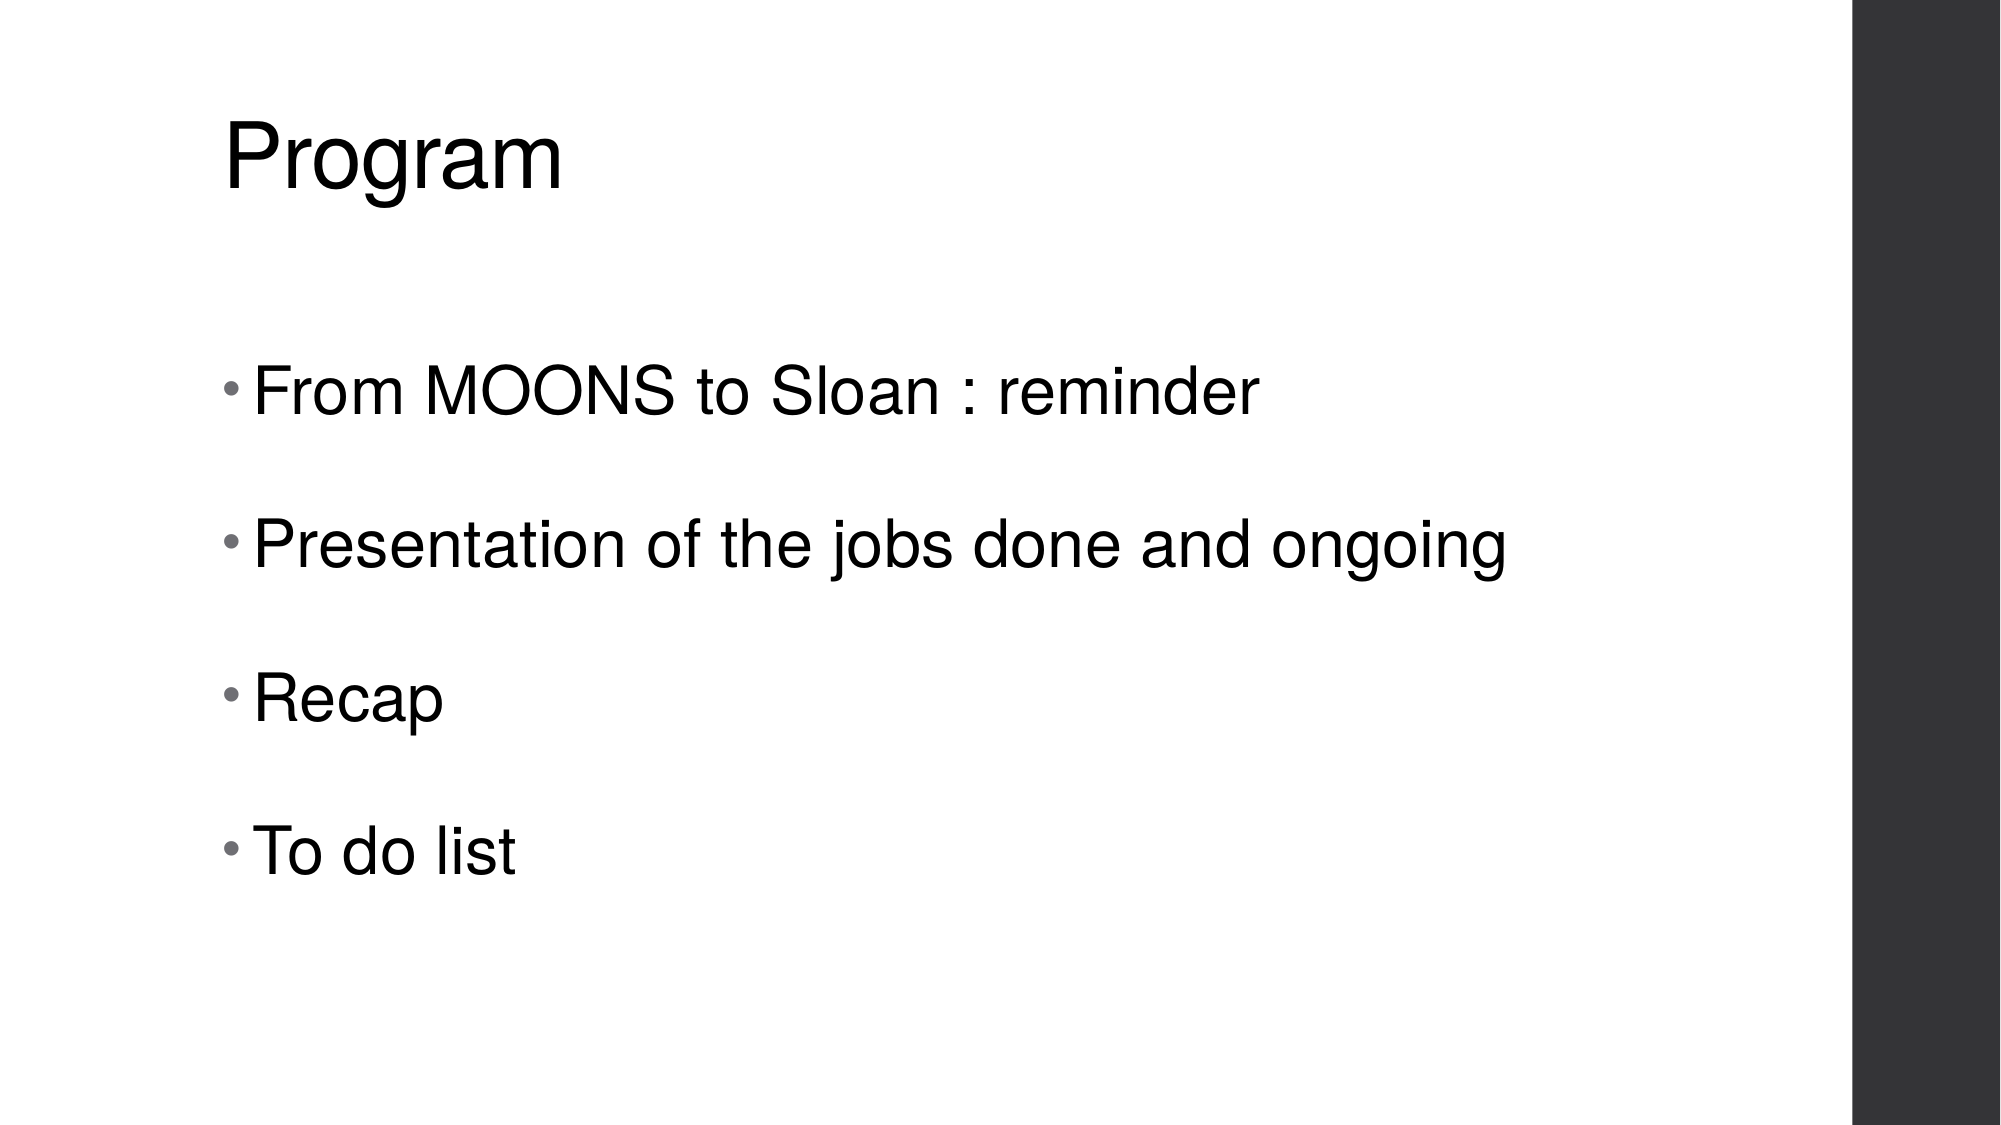

# Program
From MOONS to Sloan : reminder
Presentation of the jobs done and ongoing
Recap
To do list